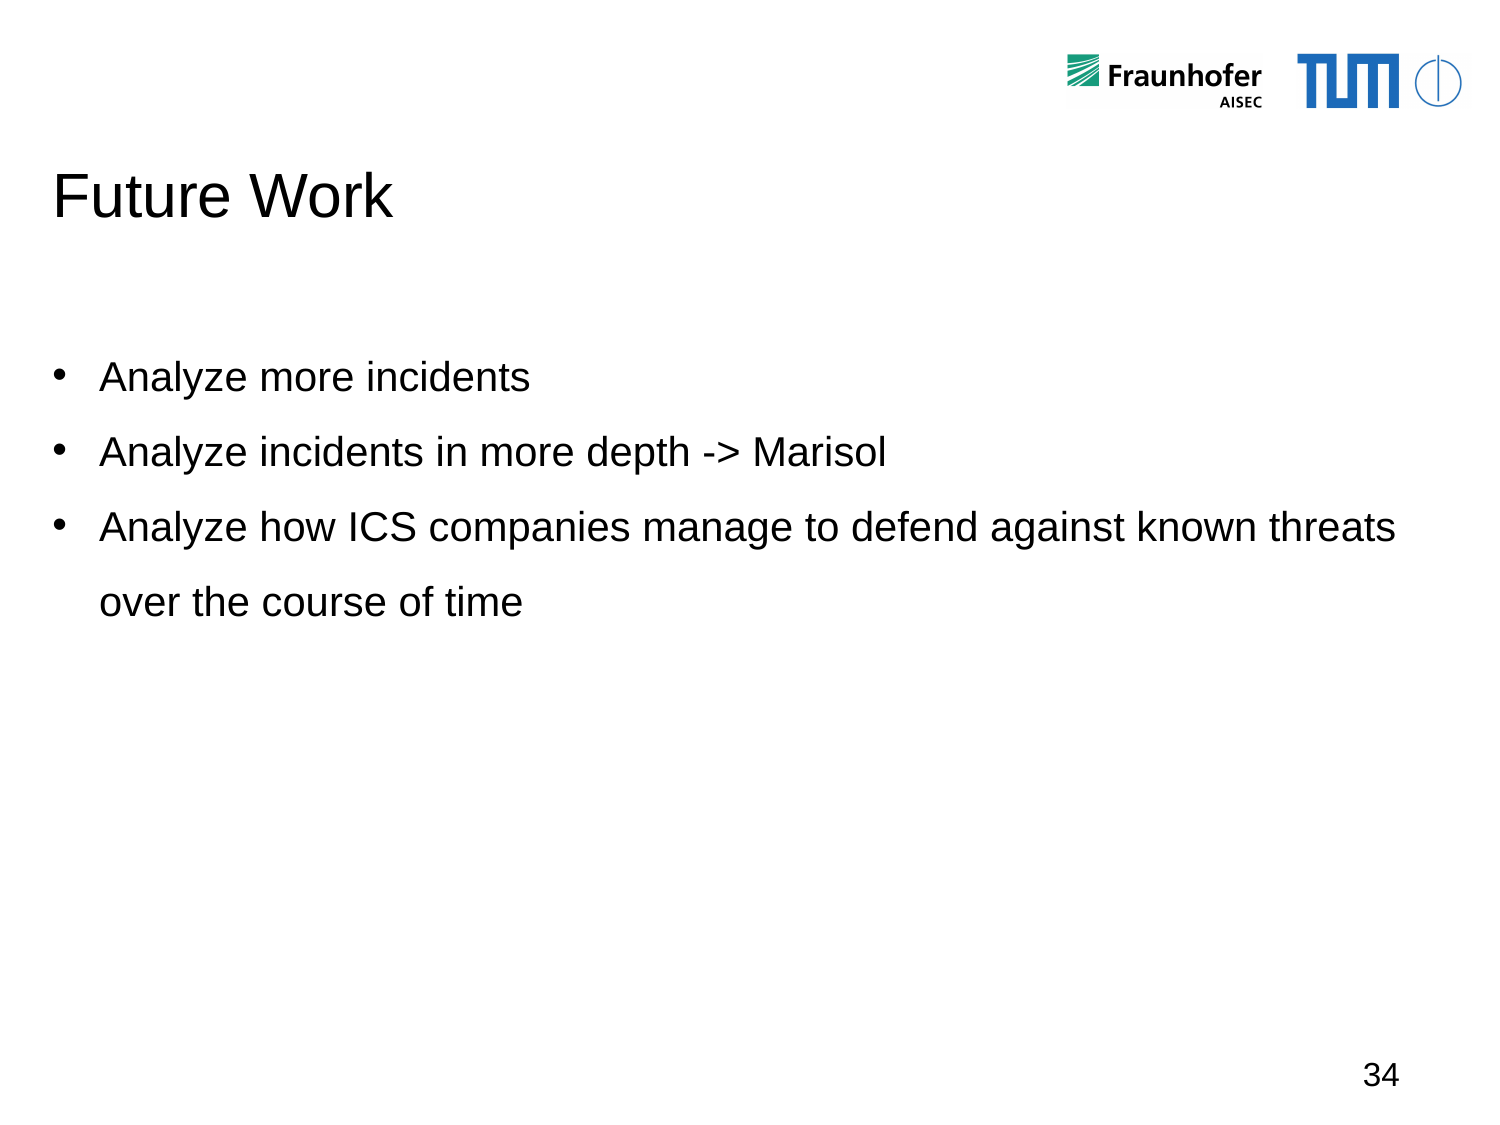

# Future Work
Analyze more incidents
Analyze incidents in more depth -> Marisol
Analyze how ICS companies manage to defend against known threats over the course of time
34